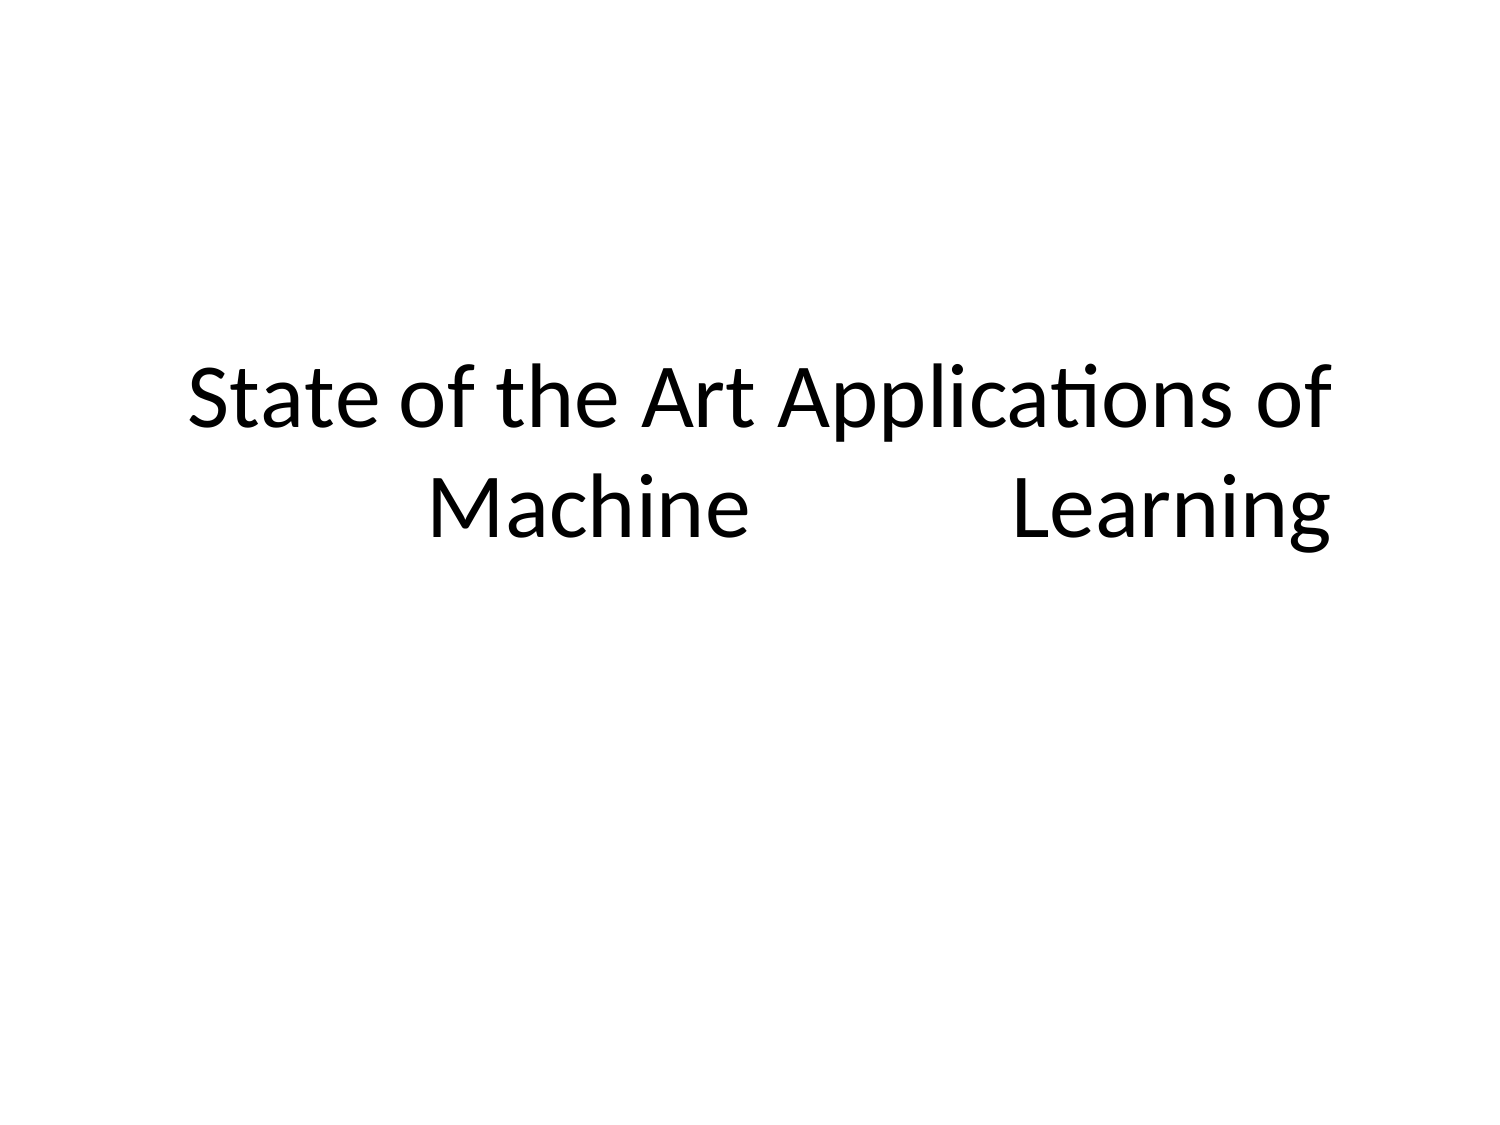

State	of	the	Art	Applications	of
Machine	Learning